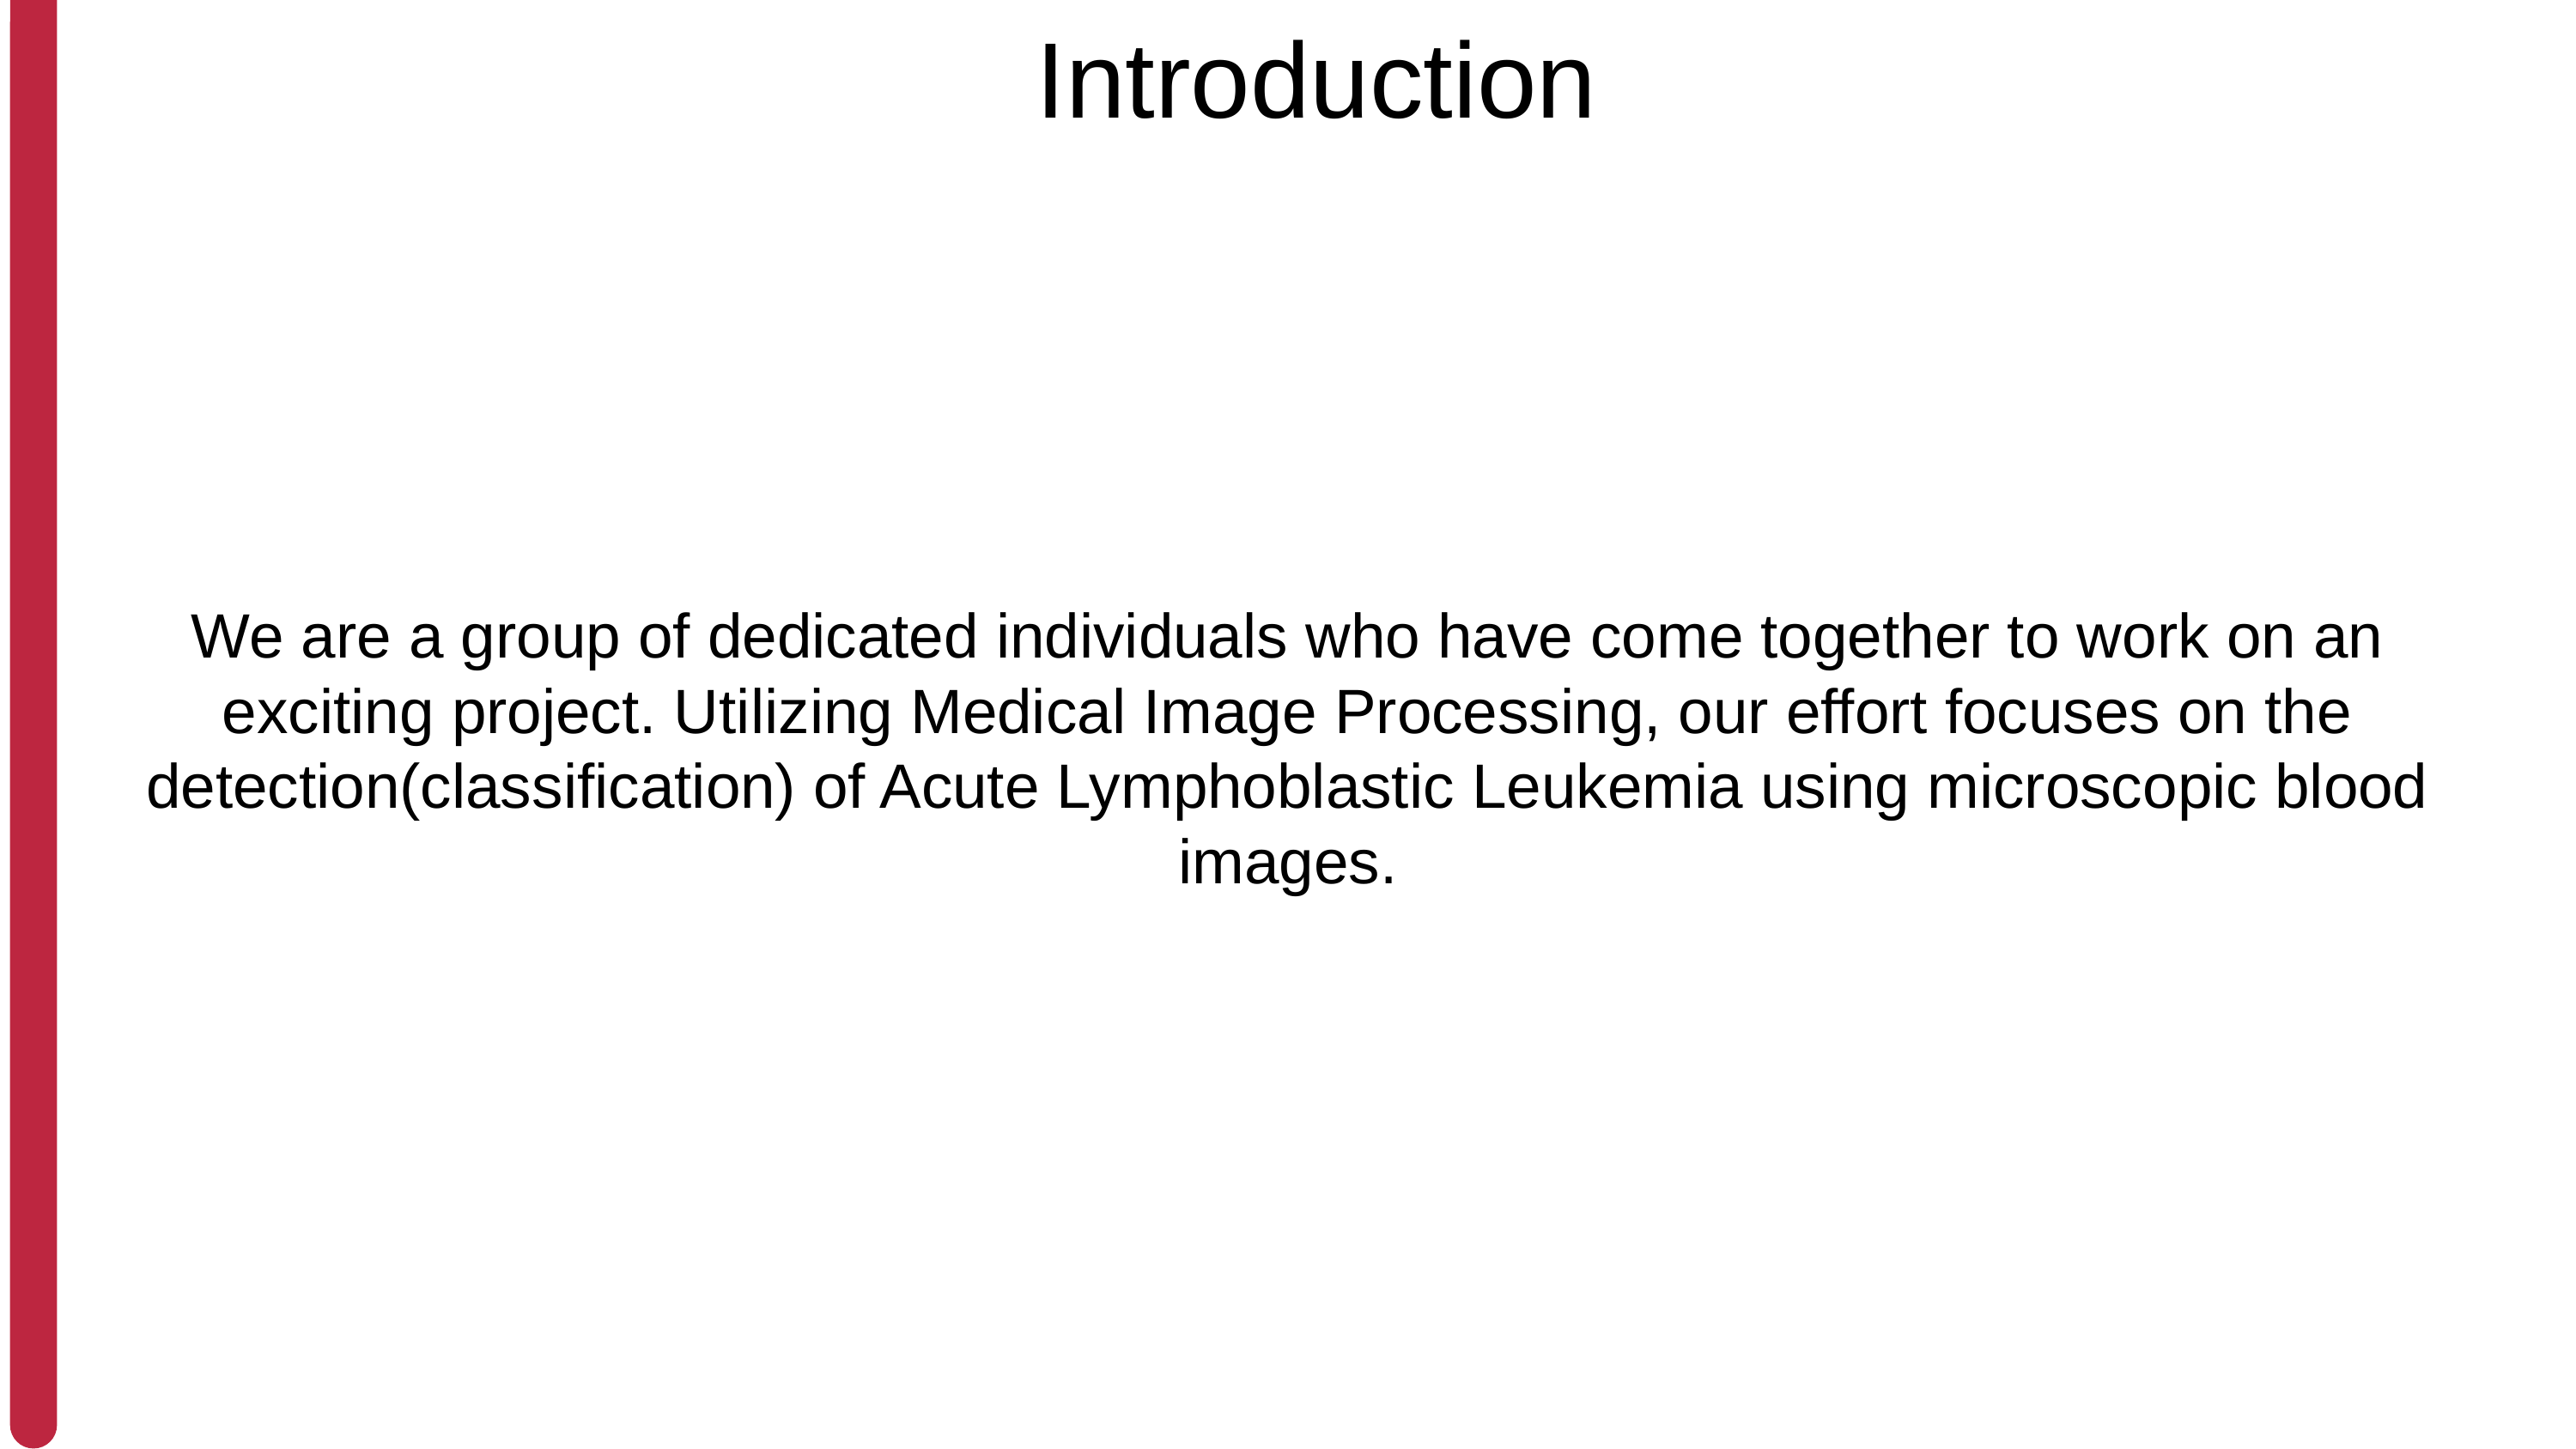

Introduction
We are a group of dedicated individuals who have come together to work on an exciting project. Utilizing Medical Image Processing, our effort focuses on the detection(classification) of Acute Lymphoblastic Leukemia using microscopic blood images.